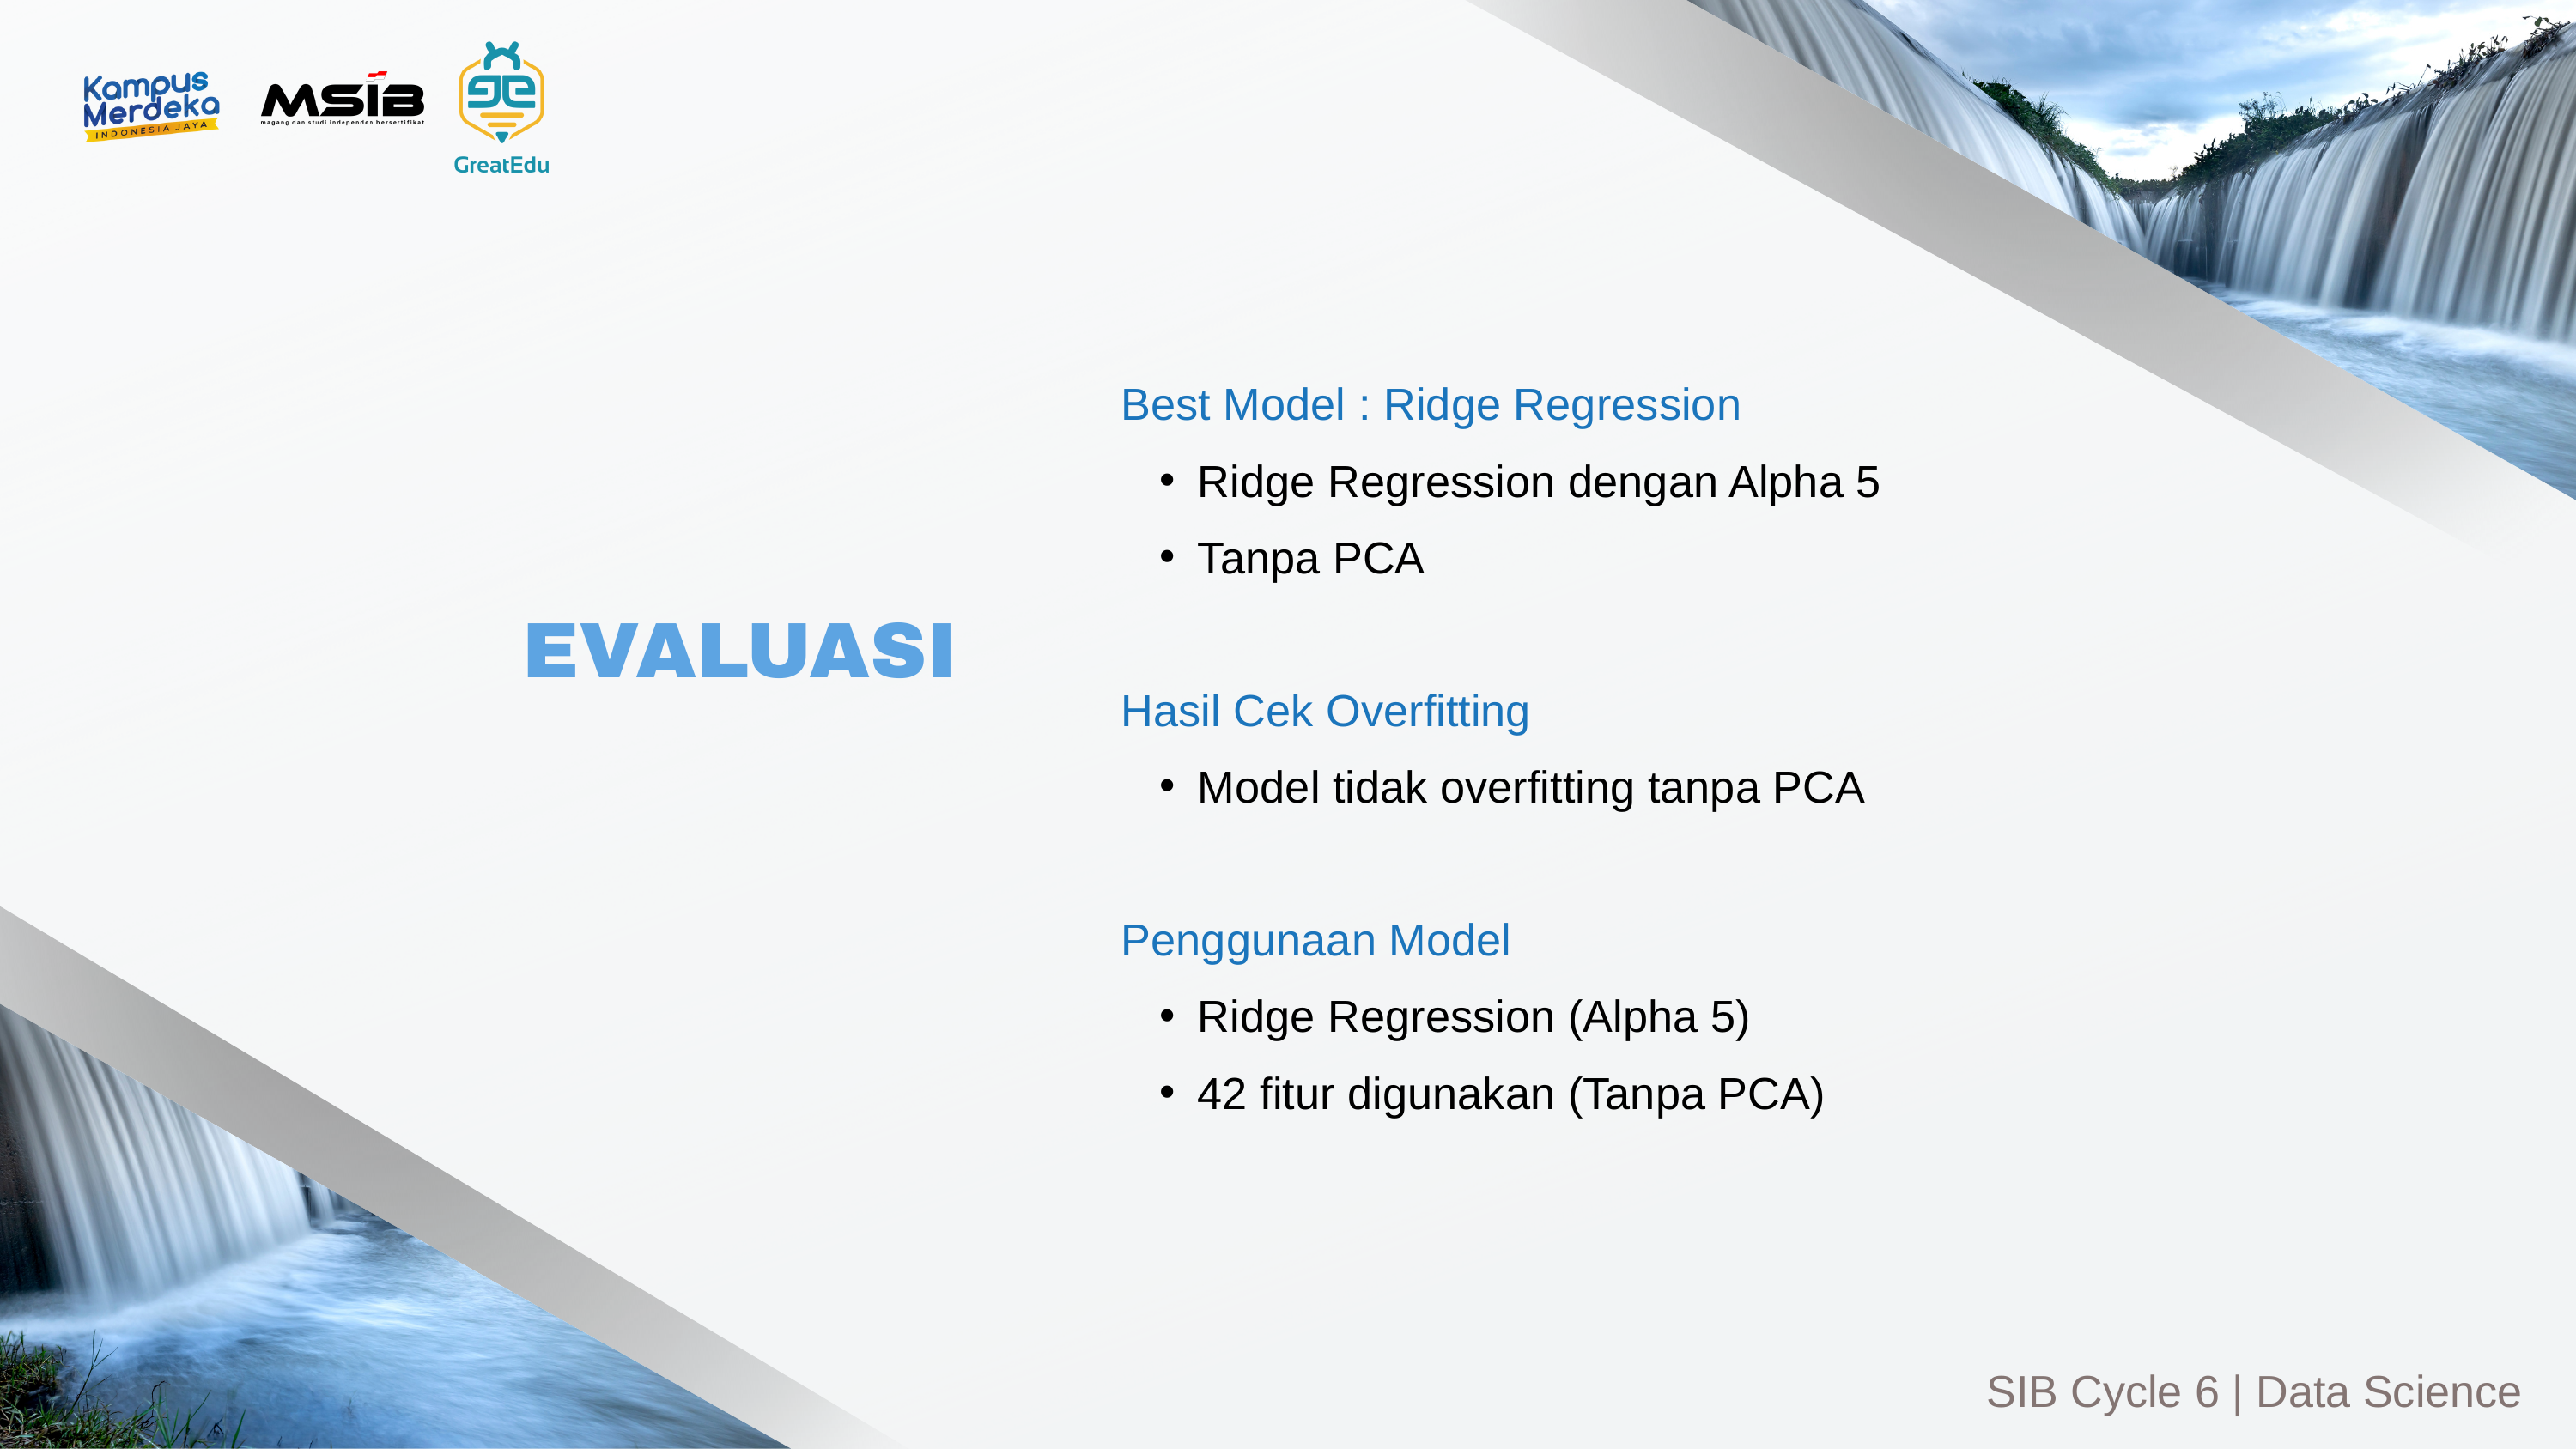

Best Model : Ridge Regression
Ridge Regression dengan Alpha 5
Tanpa PCA

Hasil Cek Overfitting
Model tidak overfitting tanpa PCA

Penggunaan Model
Ridge Regression (Alpha 5)
42 fitur digunakan (Tanpa PCA)

EVALUASI

SIB Cycle 6 | Data Science